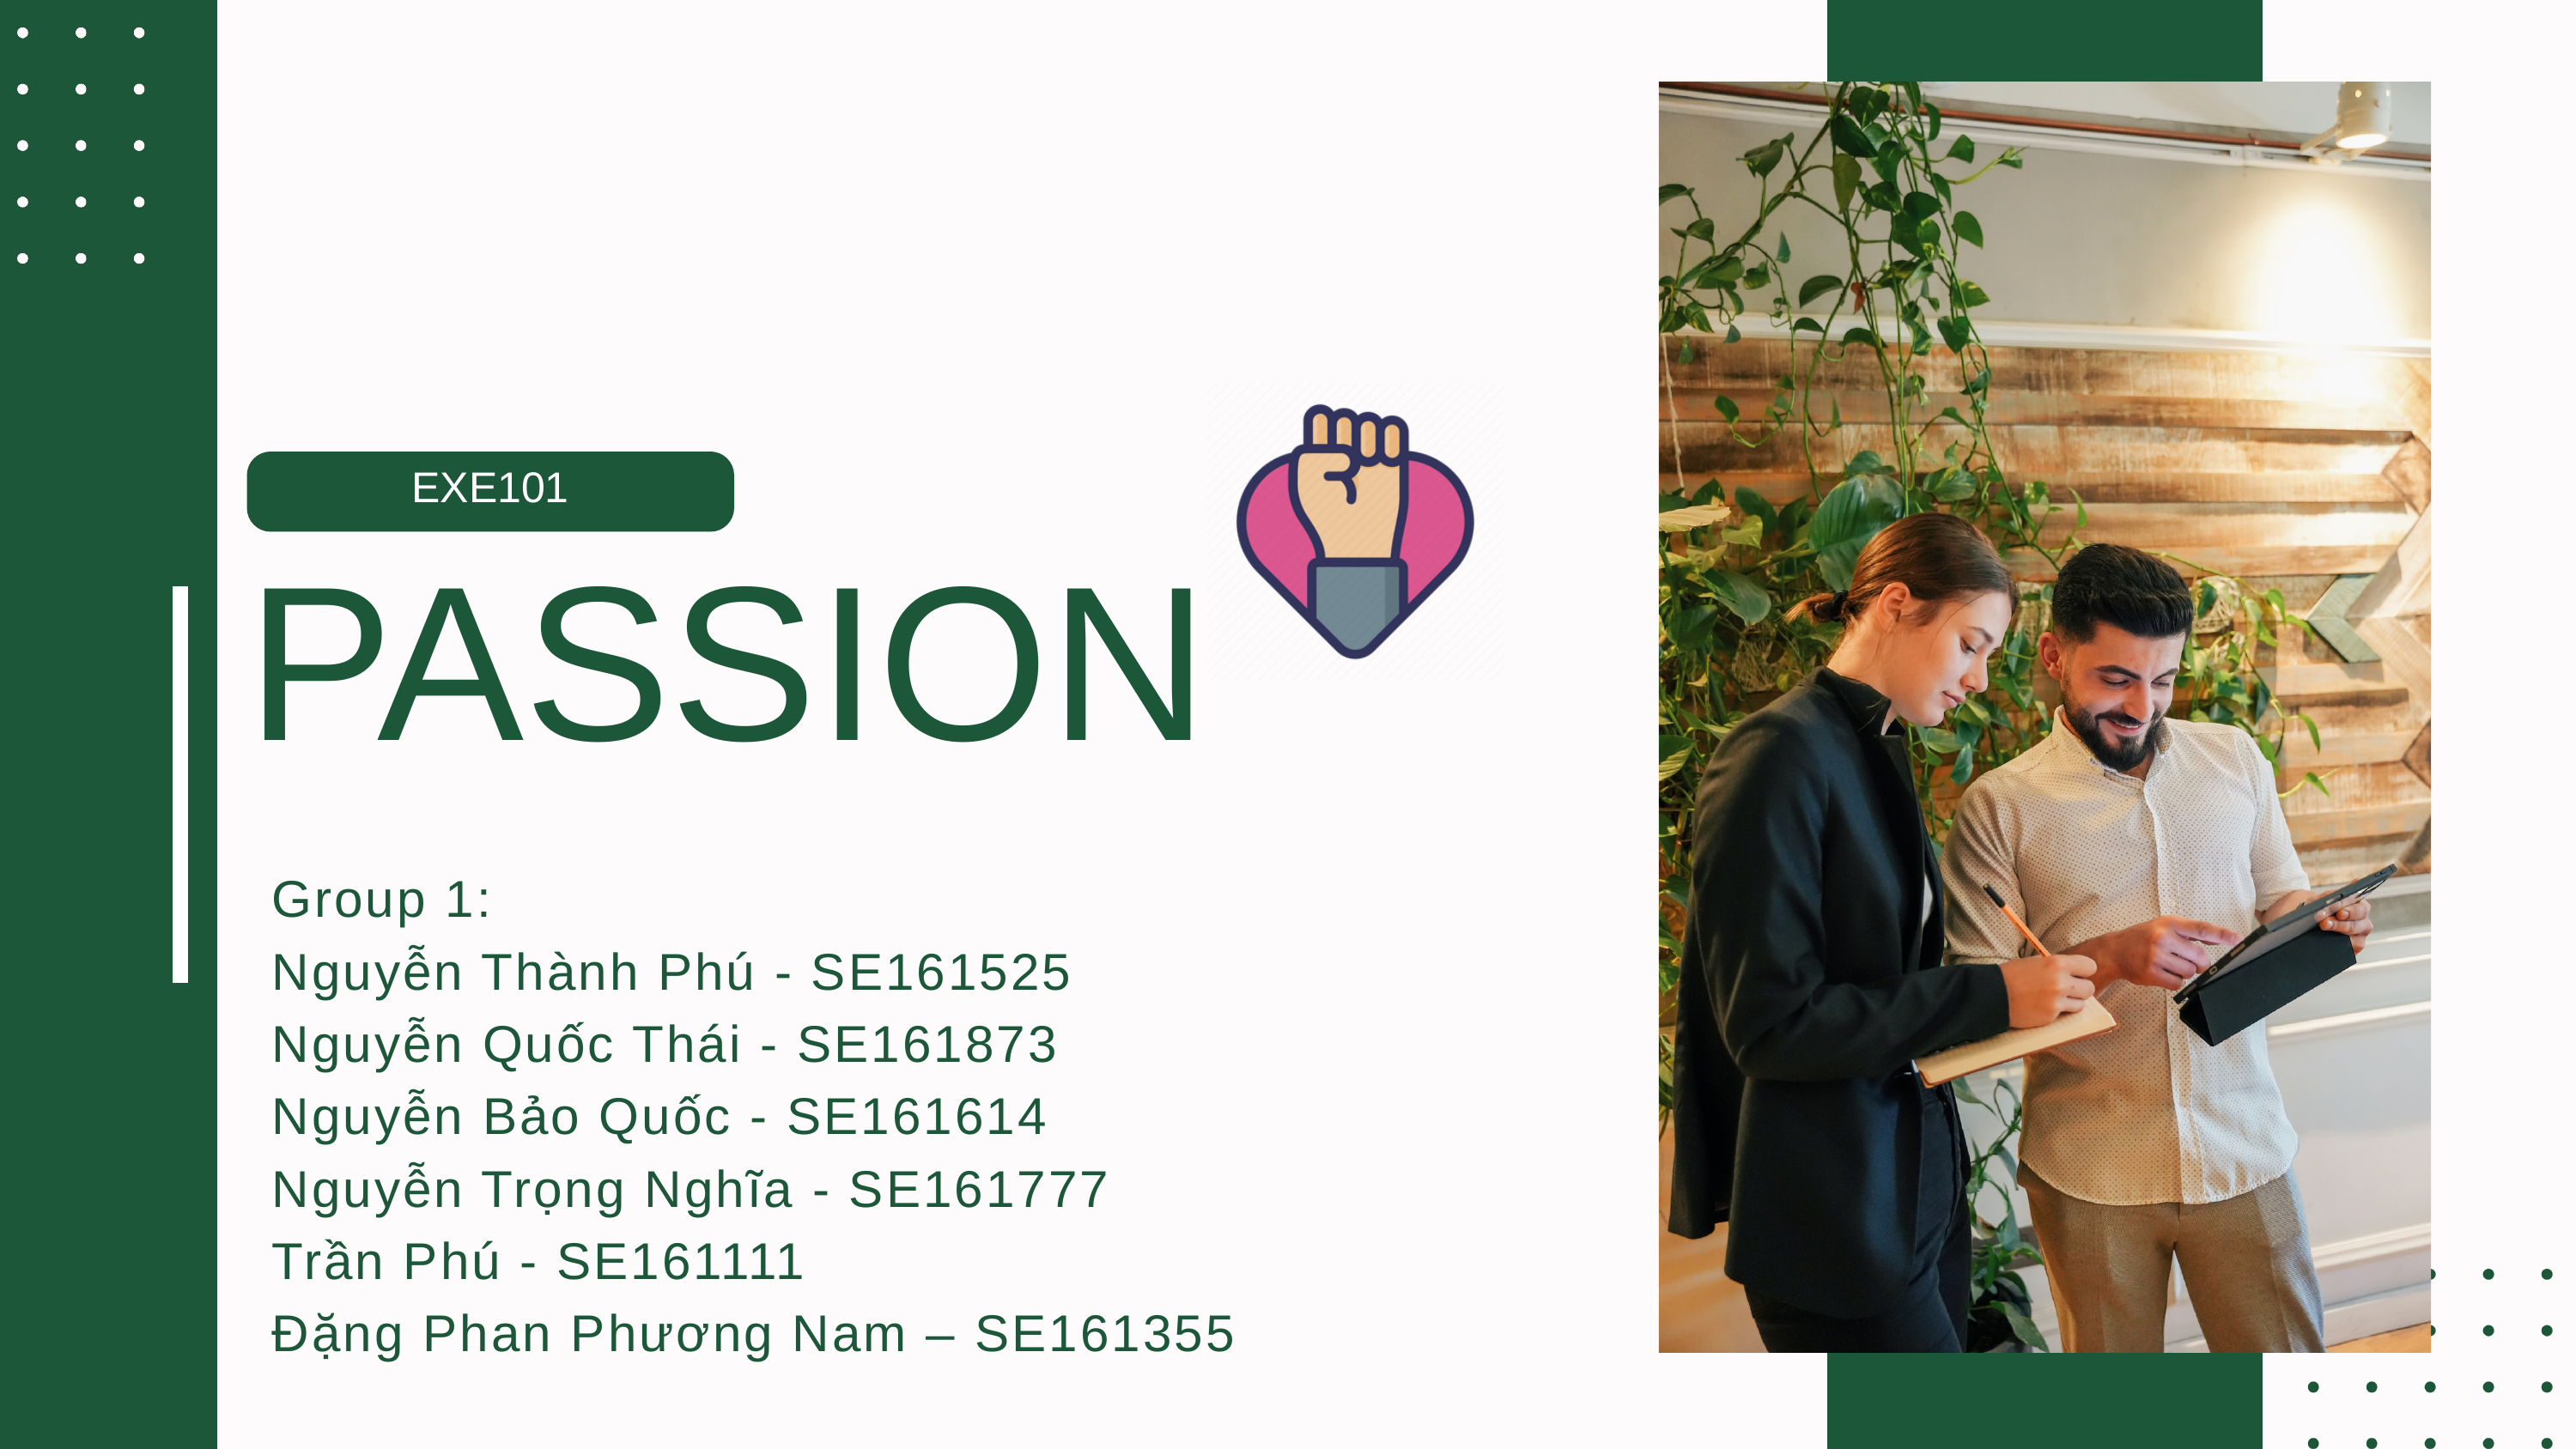

EXE101
PASSION

Group 1:
Nguyễn Thành Phú - SE161525
Nguyễn Quốc Thái - SE161873
Nguyễn Bảo Quốc - SE161614
Nguyễn Trọng Nghĩa - SE161777
Trần Phú - SE161111
Đặng Phan Phương Nam – SE161355